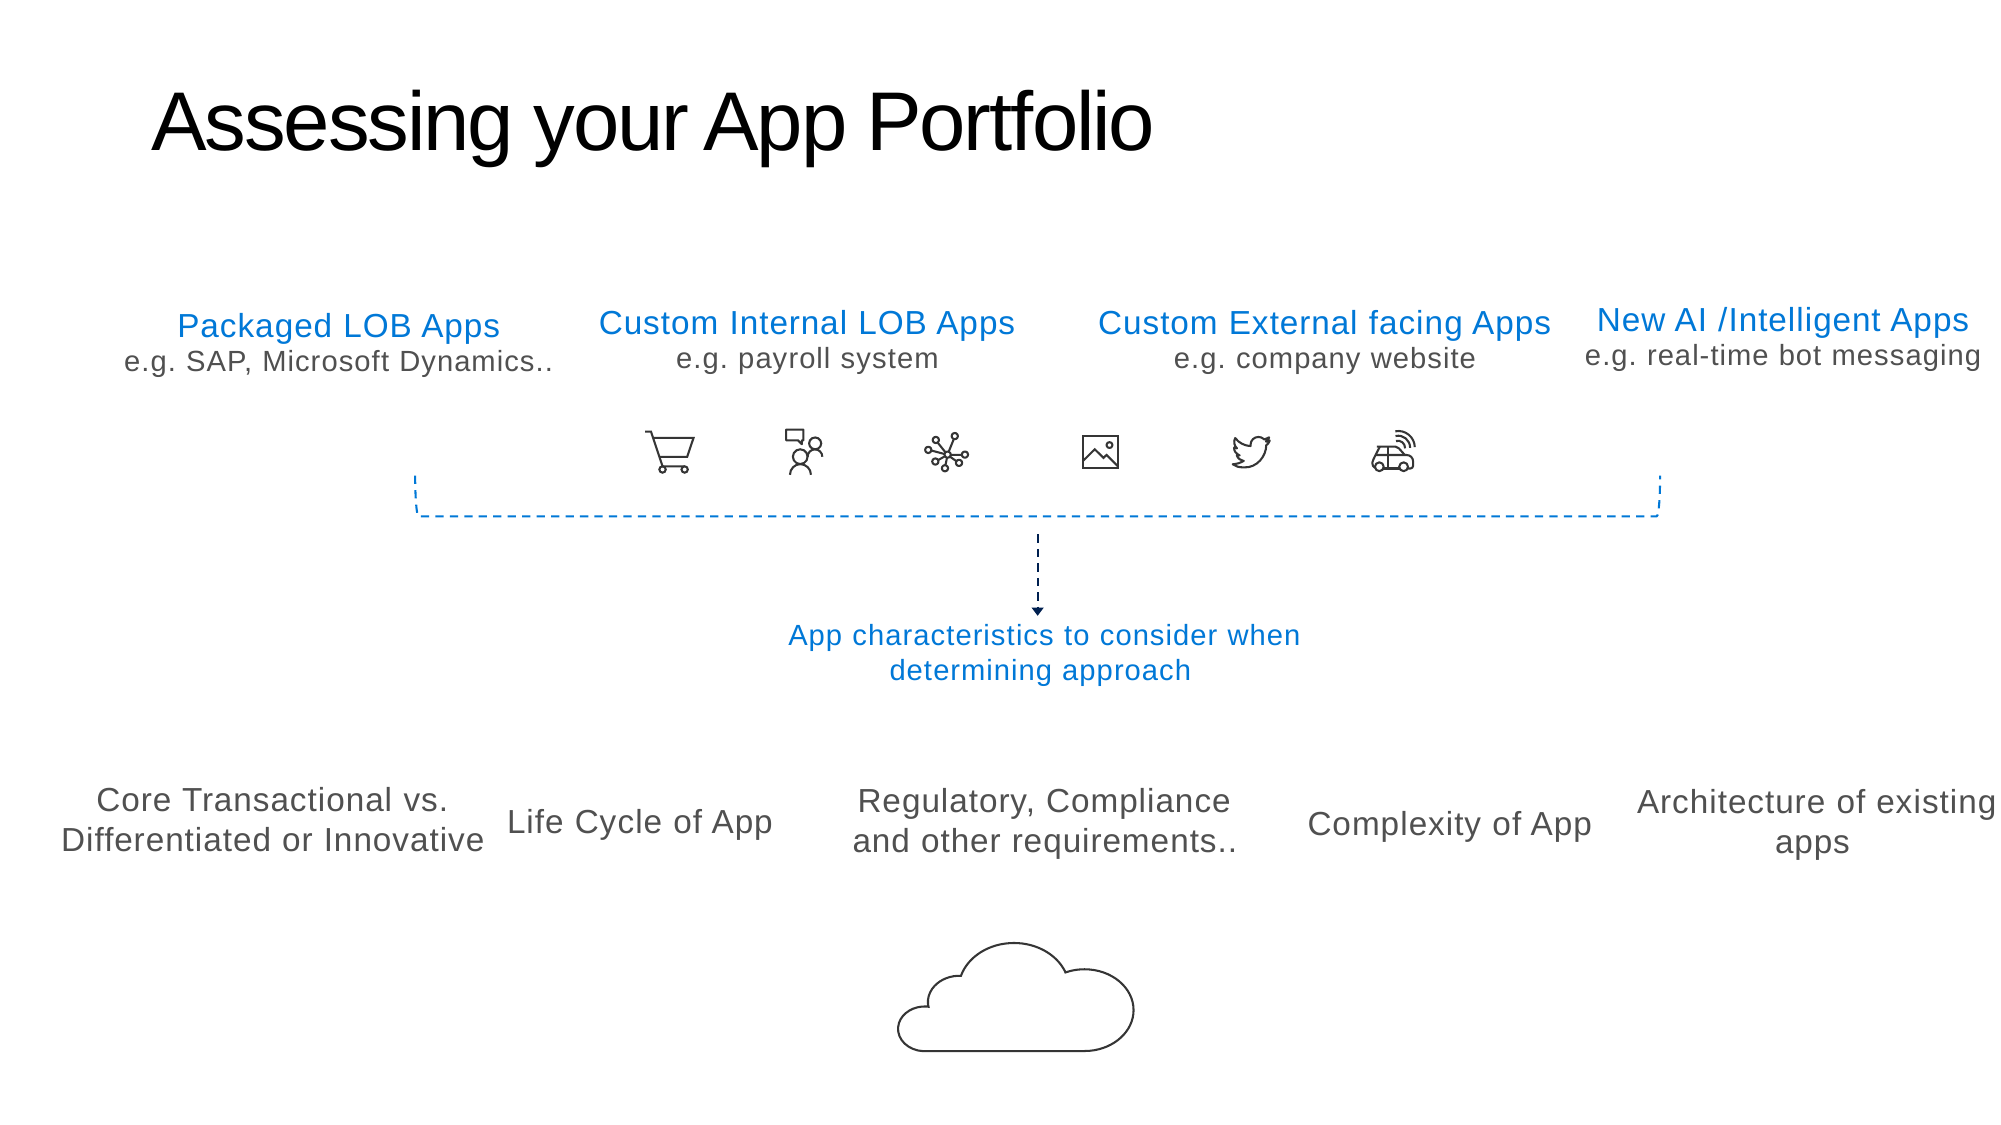

# Assessing your App Portfolio
New AI /Intelligent Apps
e.g. real-time bot messaging

Custom Internal LOB Apps
e.g. payroll system
Custom External facing Apps
e.g. company website
 Packaged LOB Apps
e.g. SAP, Microsoft Dynamics..

App characteristics to consider when determining approach
Core Transactional vs. Differentiated or Innovative
Regulatory, Compliance and other requirements..
Life Cycle of App
 Architecture of existing apps
Complexity of App